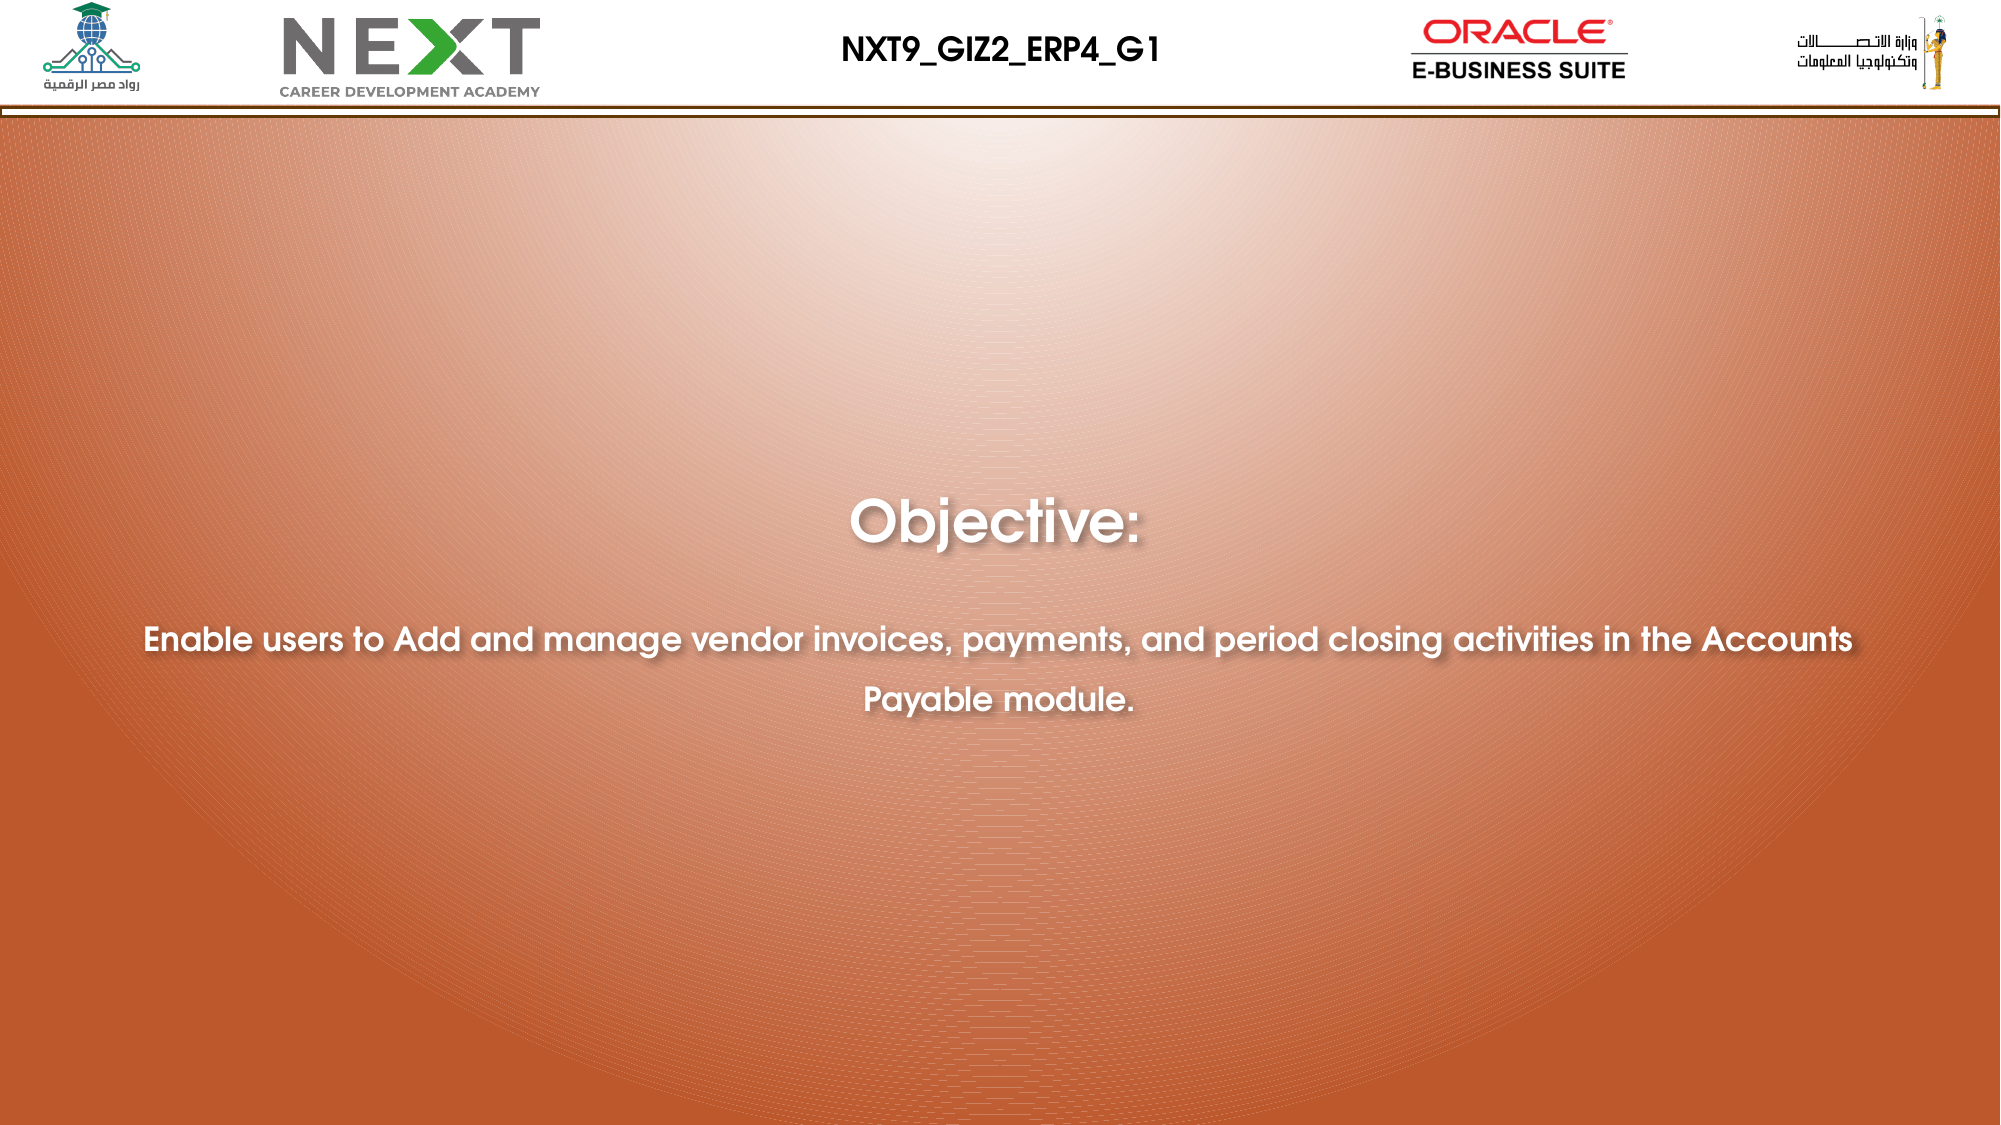

NXT9_GIZ2_ERP4_G1
Objective:
Enable users to Add and manage vendor invoices, payments, and period closing activities in the Accounts
Payable module.